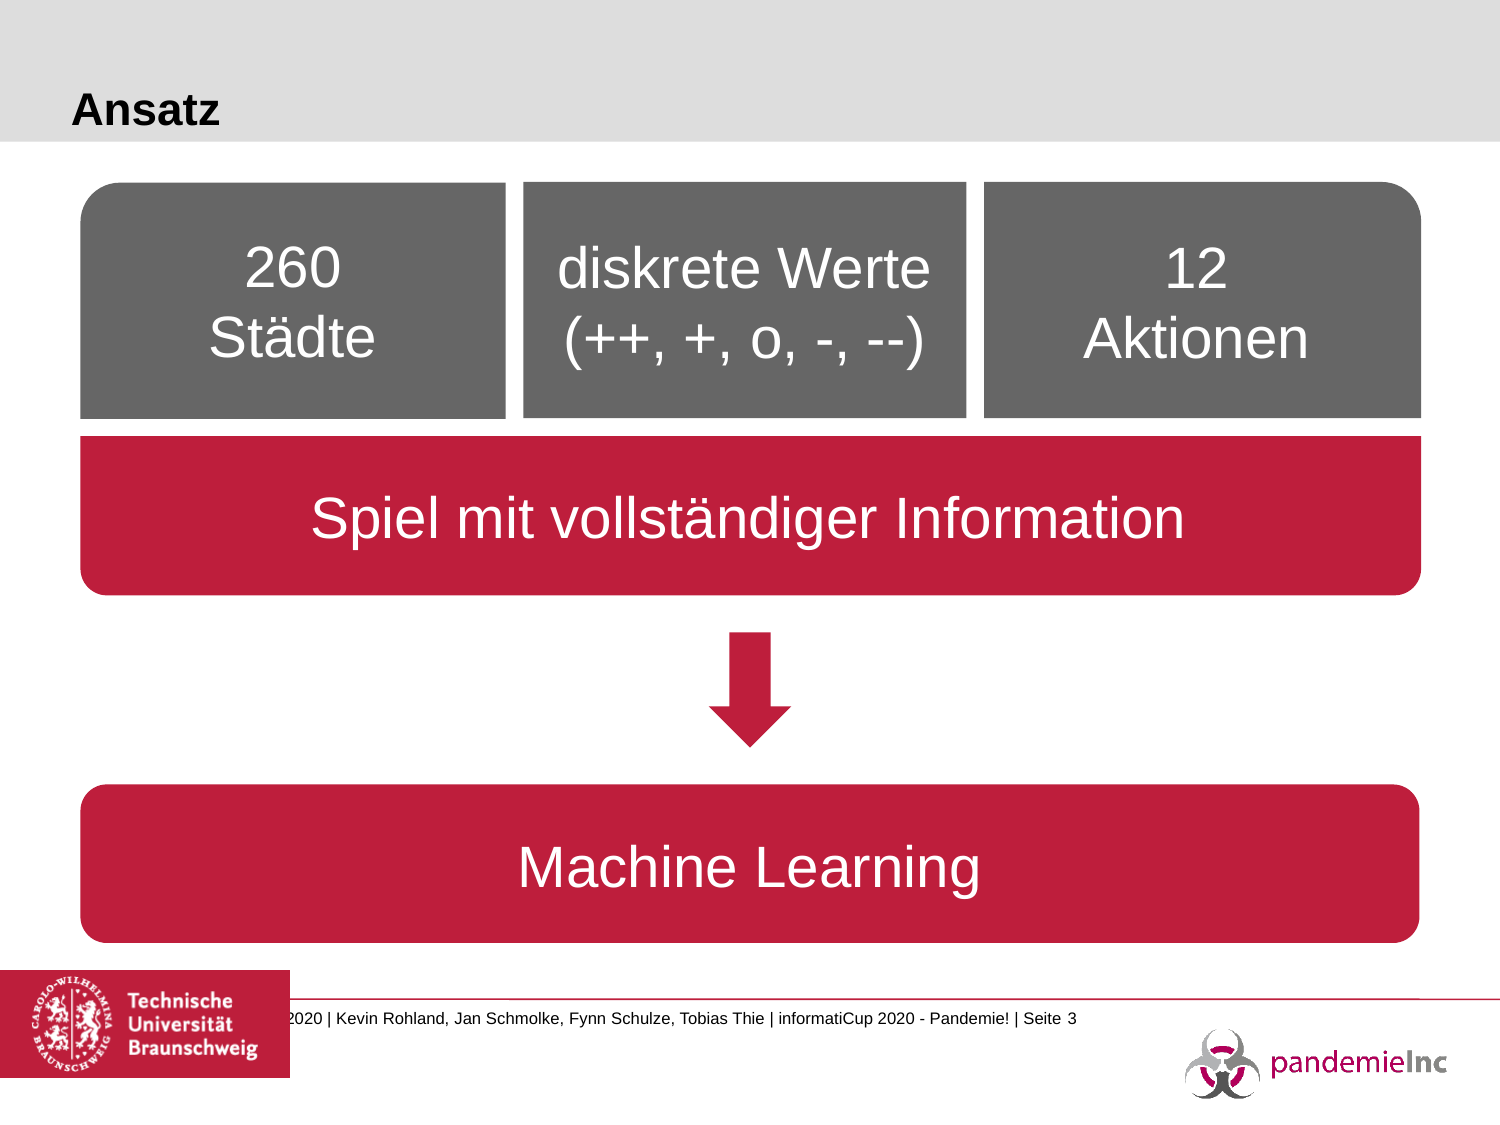

# Ansatz
diskrete Werte
(++, +, o, -, --)
12
Aktionen

260
Städte

Spiel mit vollständiger Information

Machine Learning